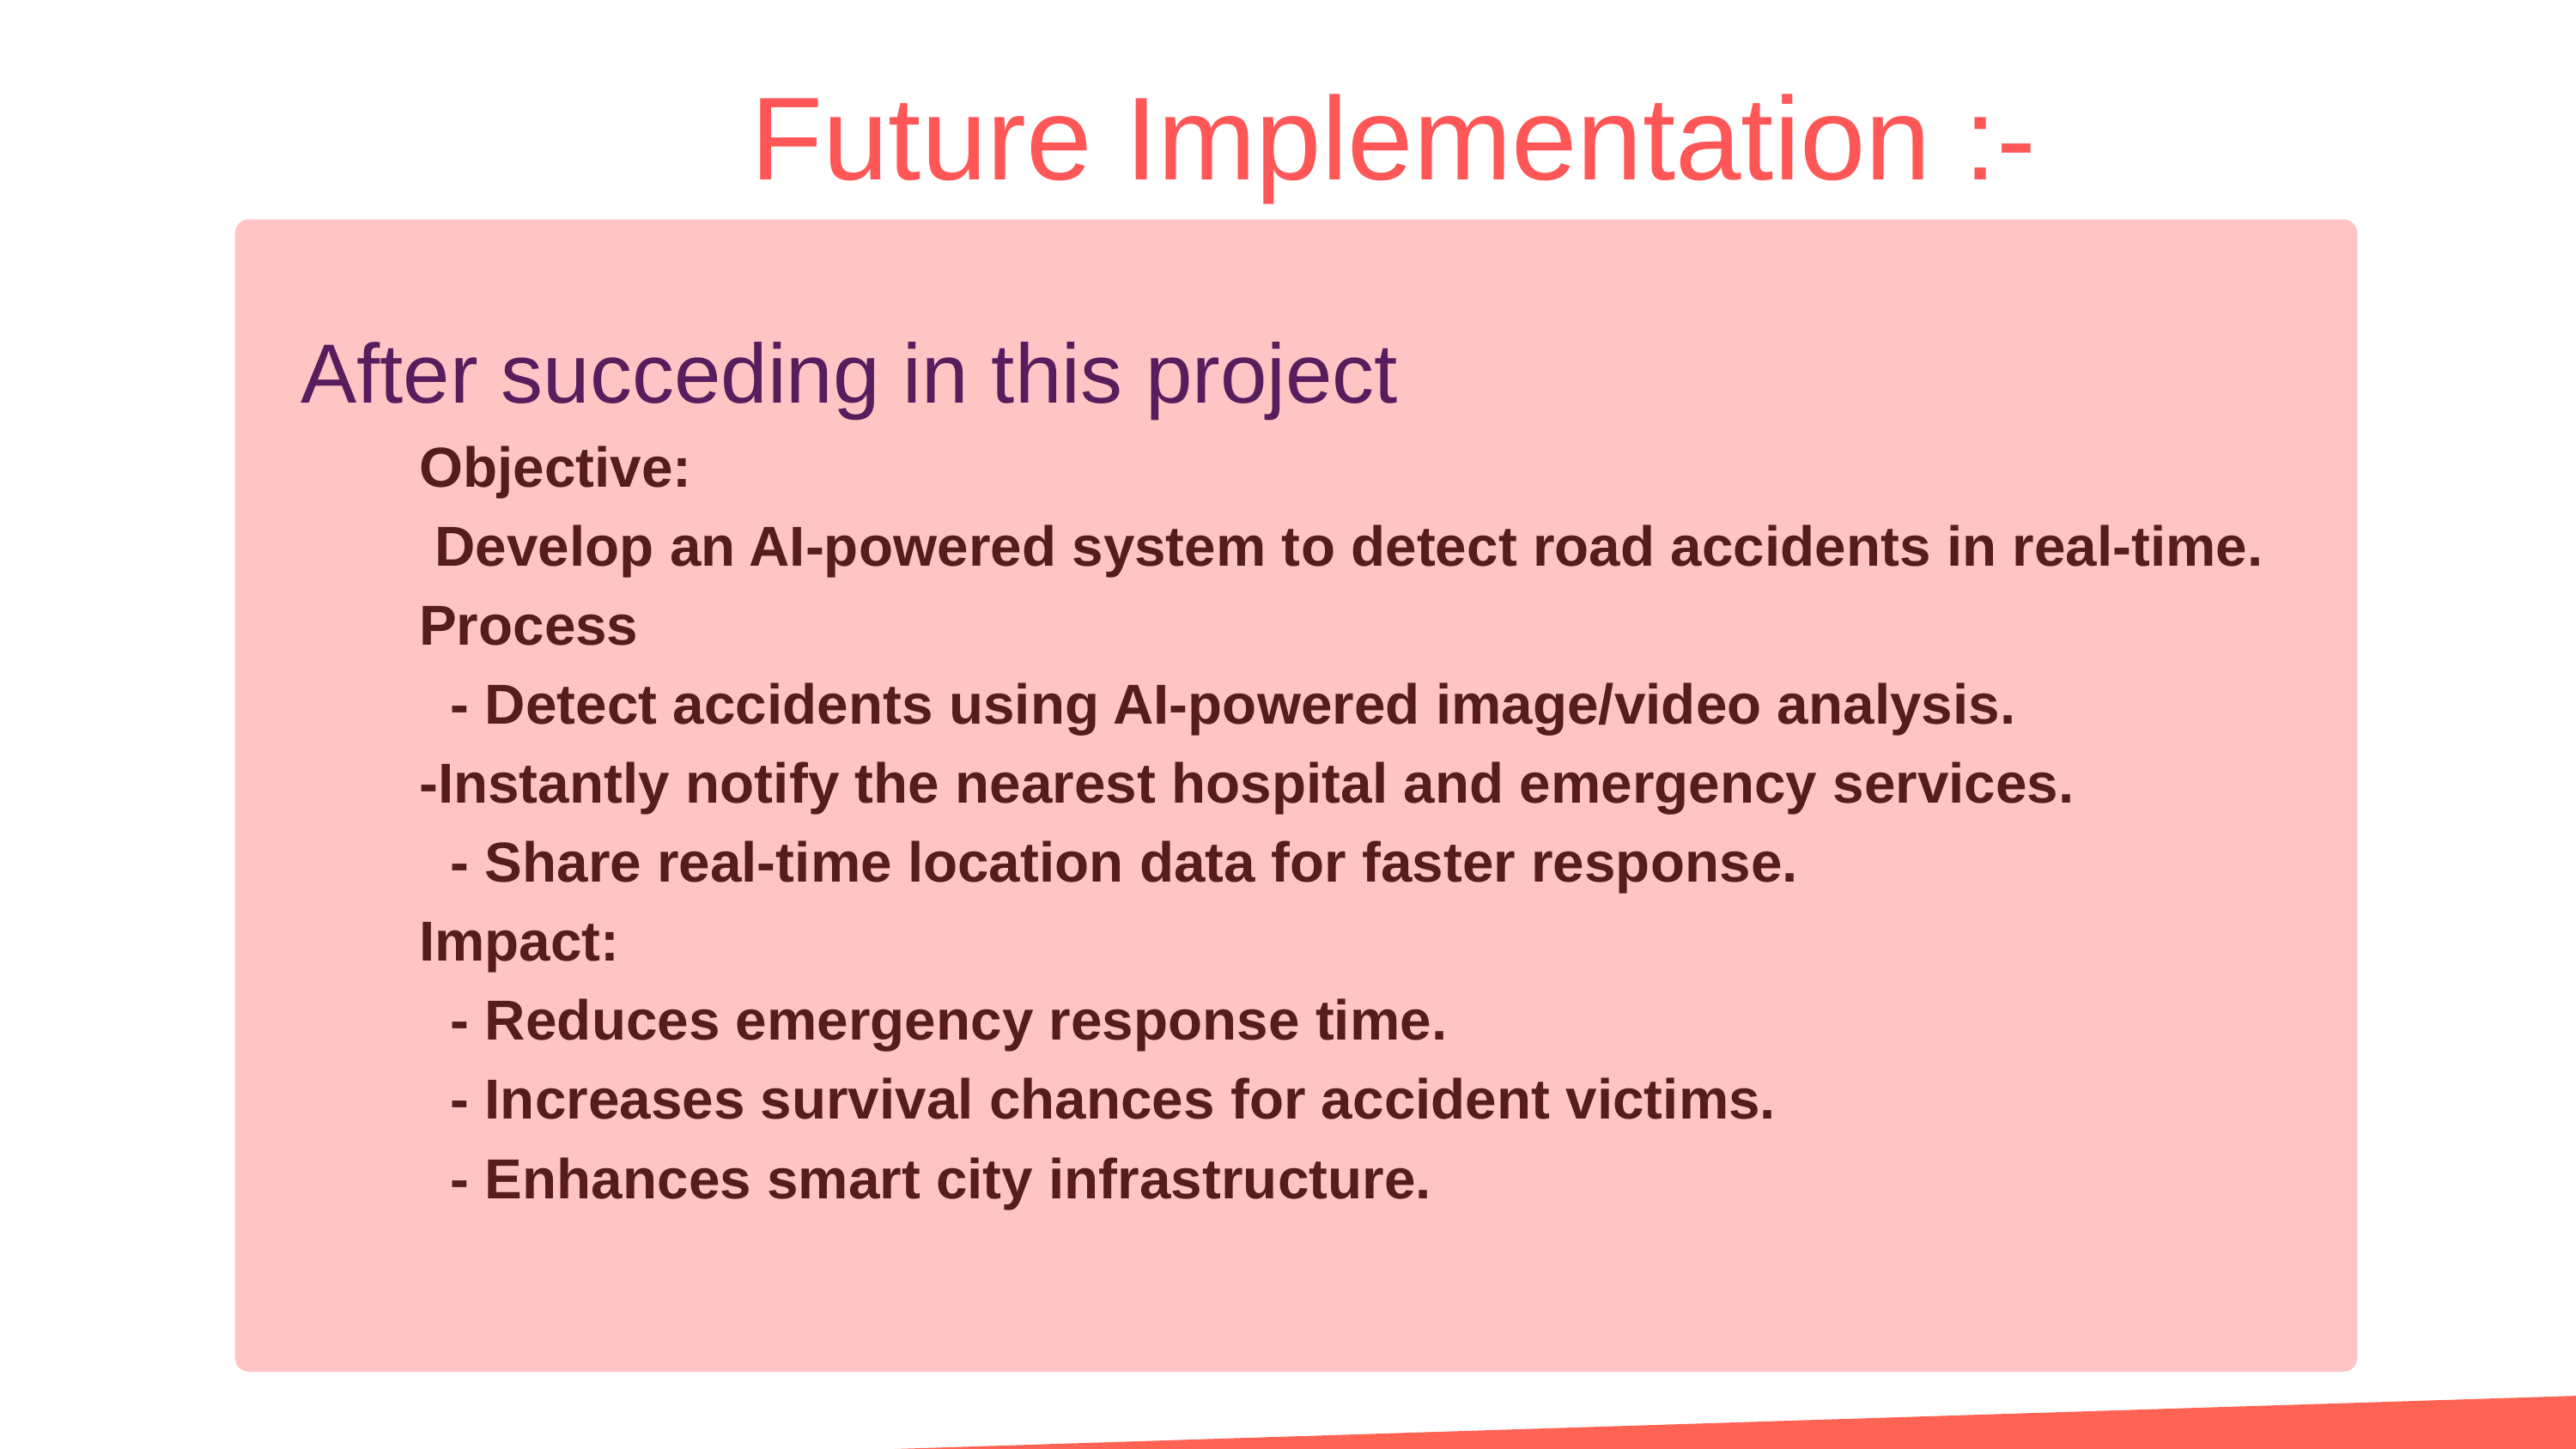

Future Implementation :-

Objective:
 Develop an AI-powered system to detect road accidents in real-time.
Process
  - Detect accidents using AI-powered image/video analysis.
-Instantly notify the nearest hospital and emergency services.
  - Share real-time location data for faster response.
Impact:
  - Reduces emergency response time.
  - Increases survival chances for accident victims.
  - Enhances smart city infrastructure.
After succeding in this project